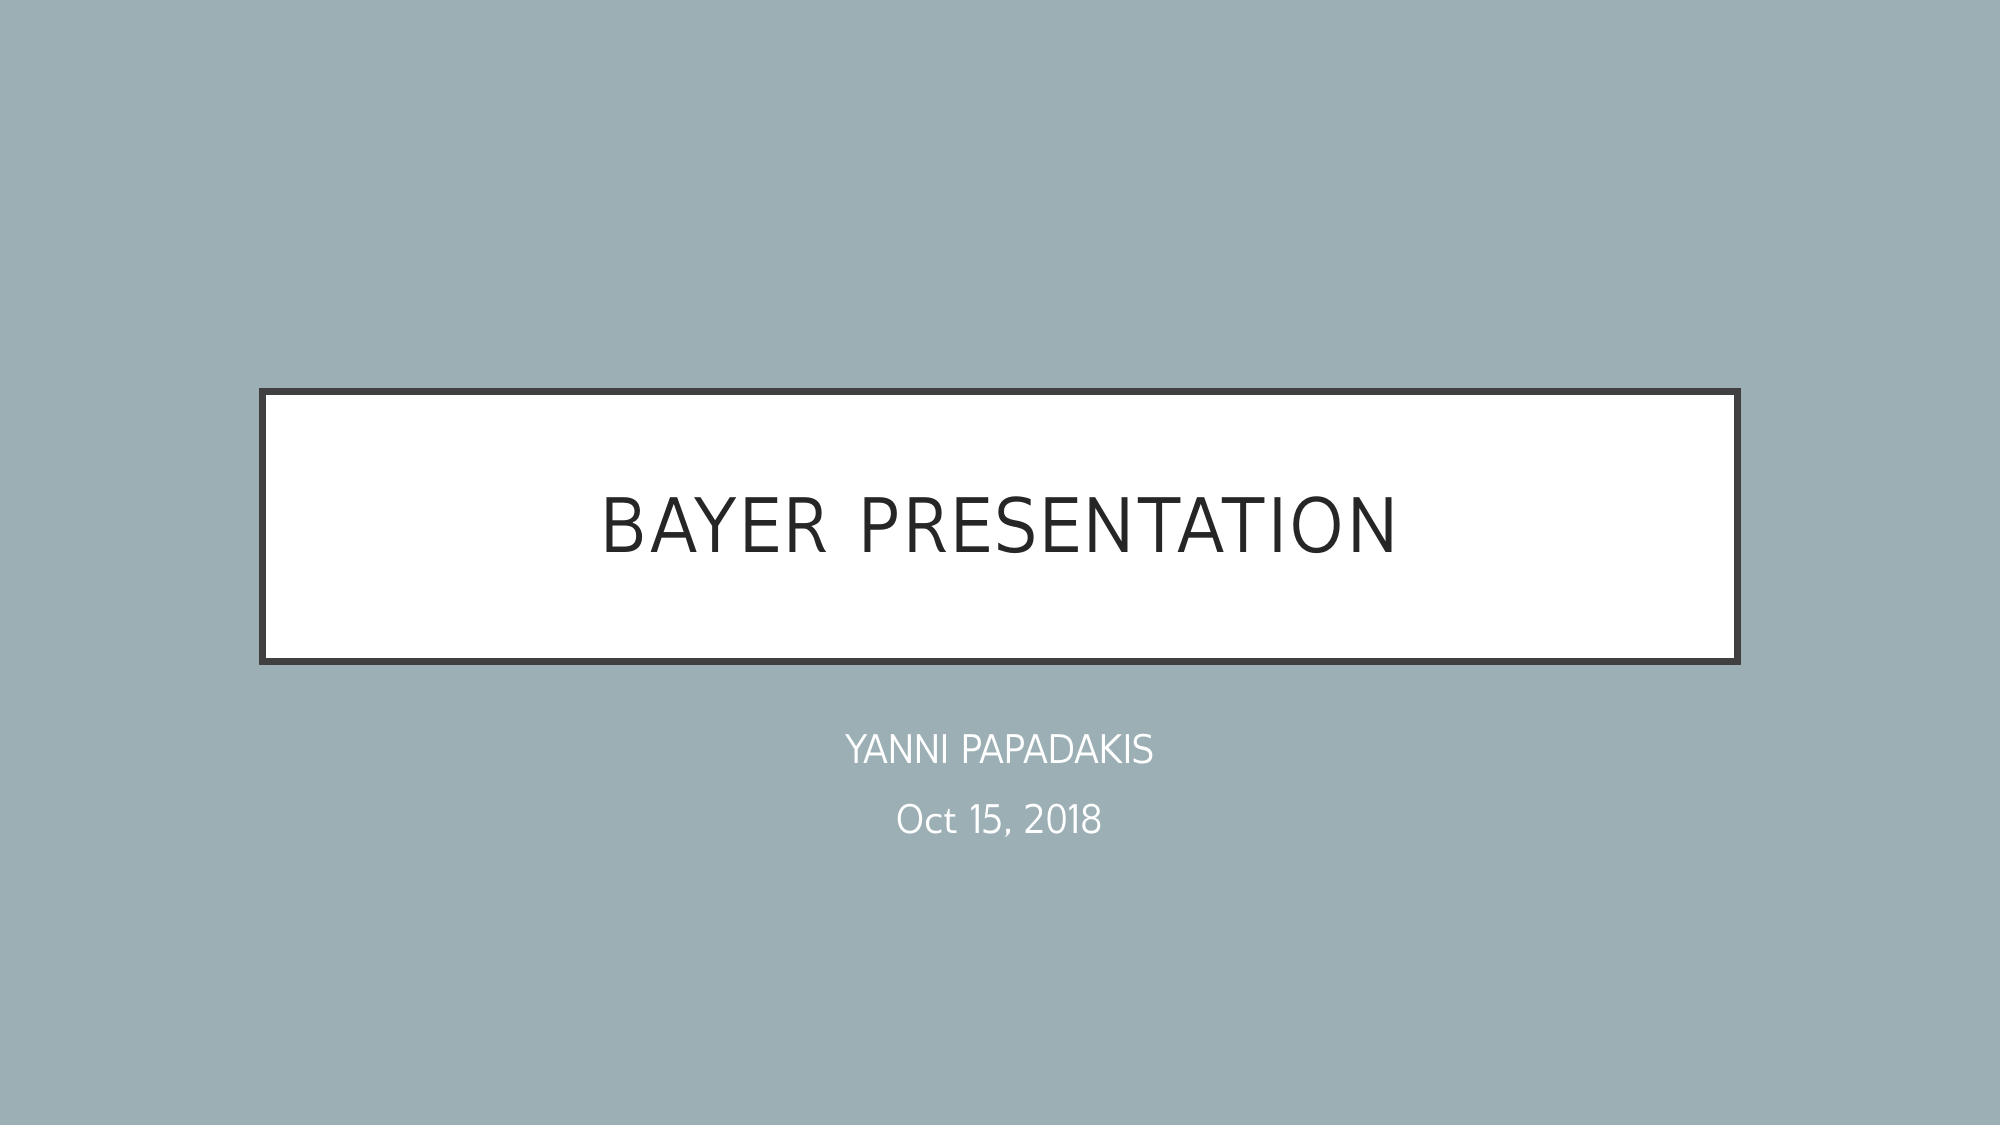

# Bayer Presentation
YANNI PAPADAKIS
Oct 15, 2018